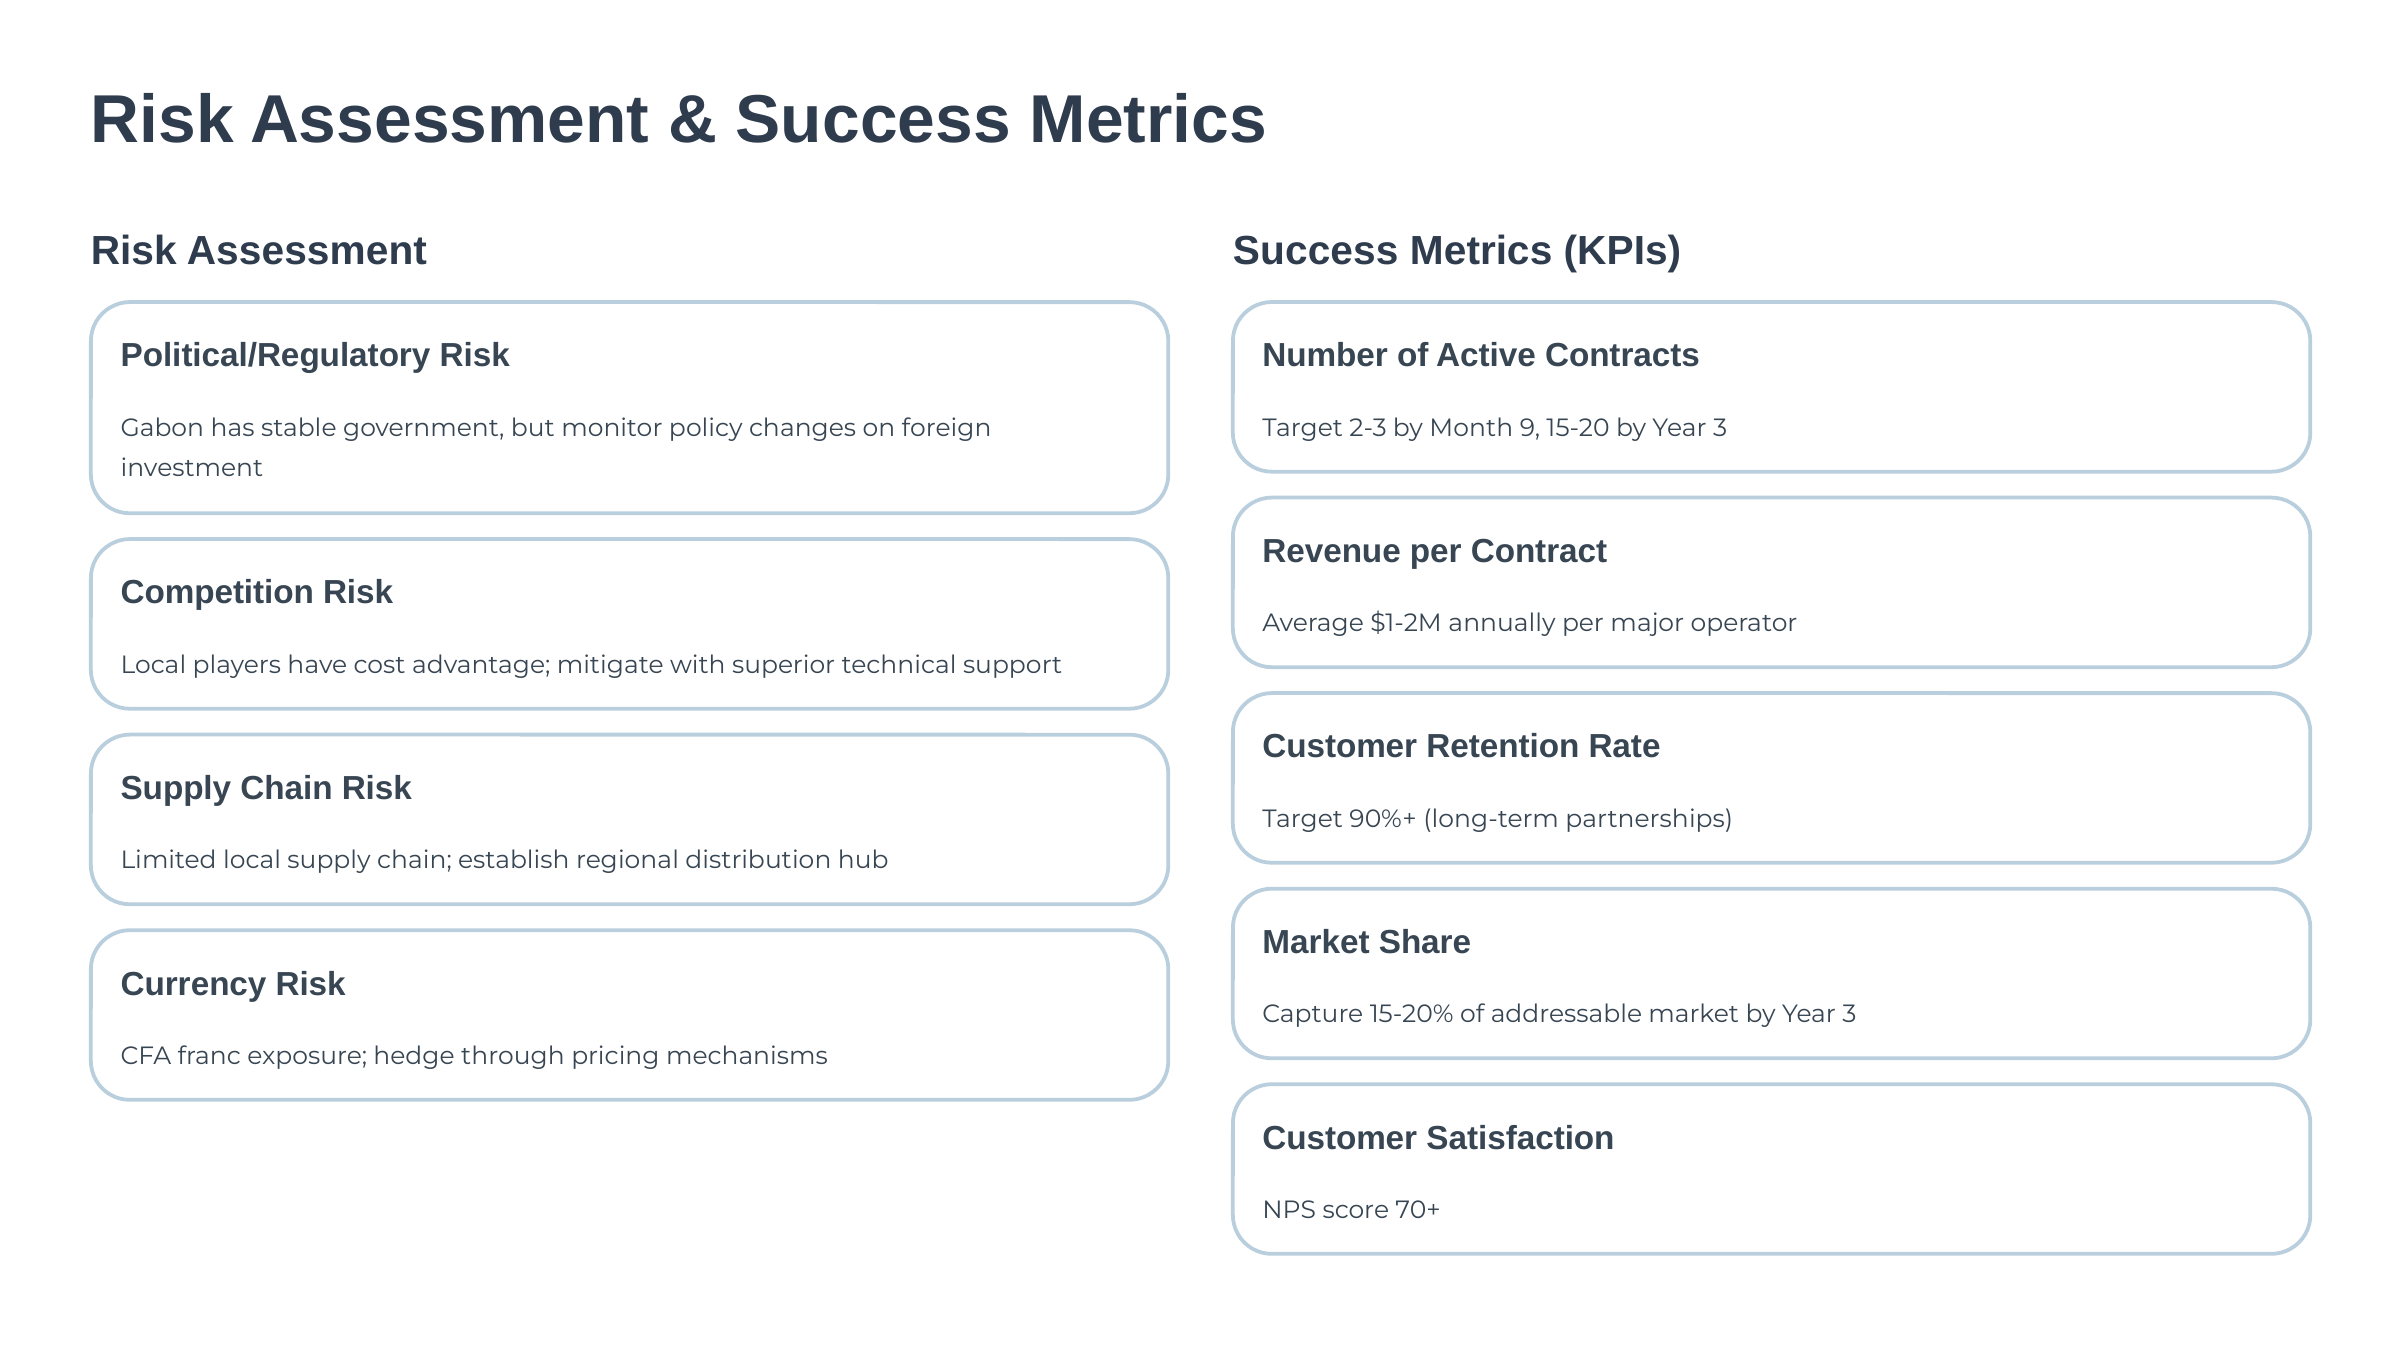

Risk Assessment & Success Metrics
Risk Assessment
Success Metrics (KPIs)

Political/Regulatory Risk
Number of Active Contracts
Gabon has stable government, but monitor policy changes on foreign investment
Target 2-3 by Month 9, 15-20 by Year 3

Revenue per Contract

Competition Risk
Average $1-2M annually per major operator
Local players have cost advantage; mitigate with superior technical support

Customer Retention Rate

Supply Chain Risk
Target 90%+ (long-term partnerships)
Limited local supply chain; establish regional distribution hub

Market Share

Currency Risk
Capture 15-20% of addressable market by Year 3
CFA franc exposure; hedge through pricing mechanisms

Customer Satisfaction
NPS score 70+